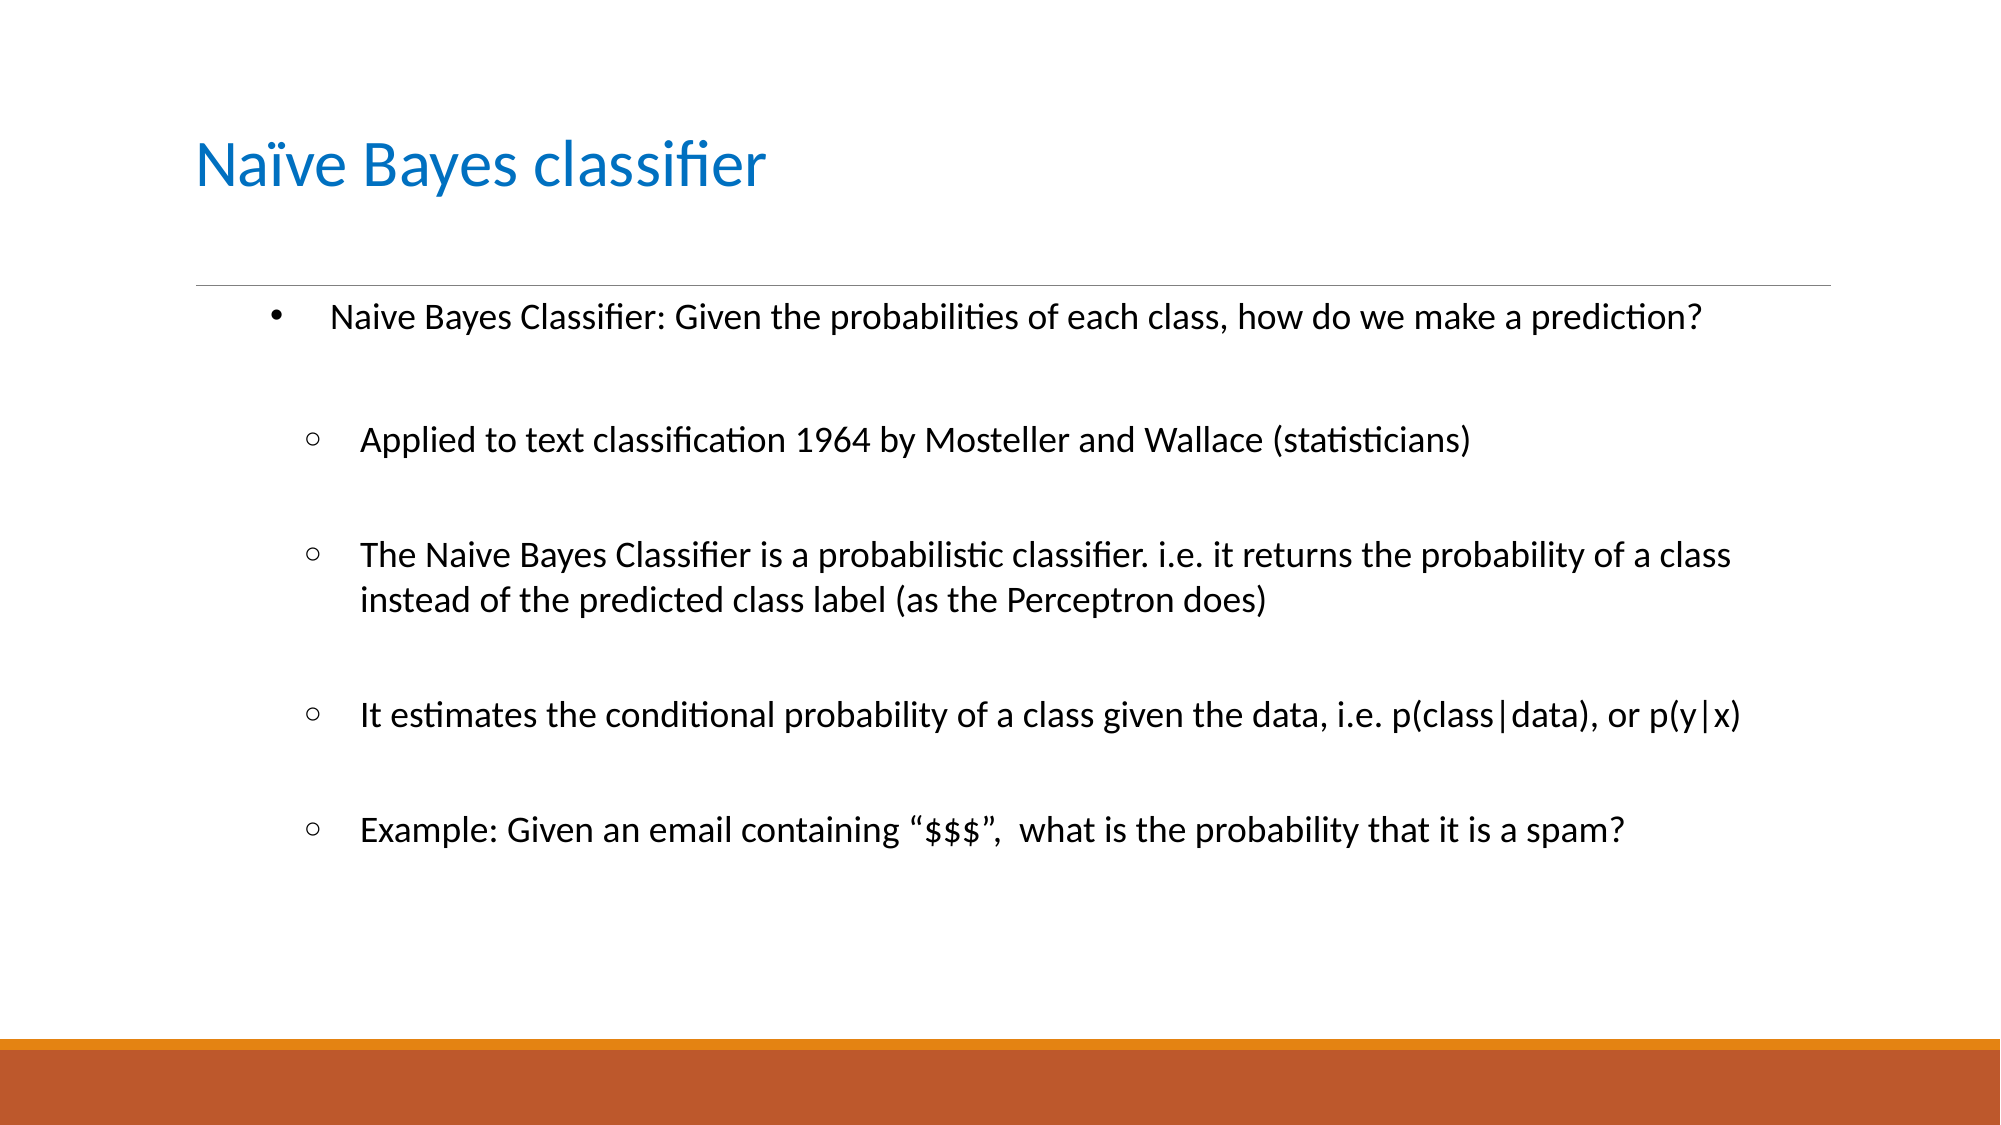

# Naïve Bayes classifier
Naive Bayes Classifier: Given the probabilities of each class, how do we make a prediction?

Applied to text classification 1964 by Mosteller and Wallace (statisticians)

The Naive Bayes Classifier is a probabilistic classifier. i.e. it returns the probability of a class instead of the predicted class label (as the Perceptron does)

It estimates the conditional probability of a class given the data, i.e. p(class|data), or p(y|x)

Example: Given an email containing “$$$”,  what is the probability that it is a spam?